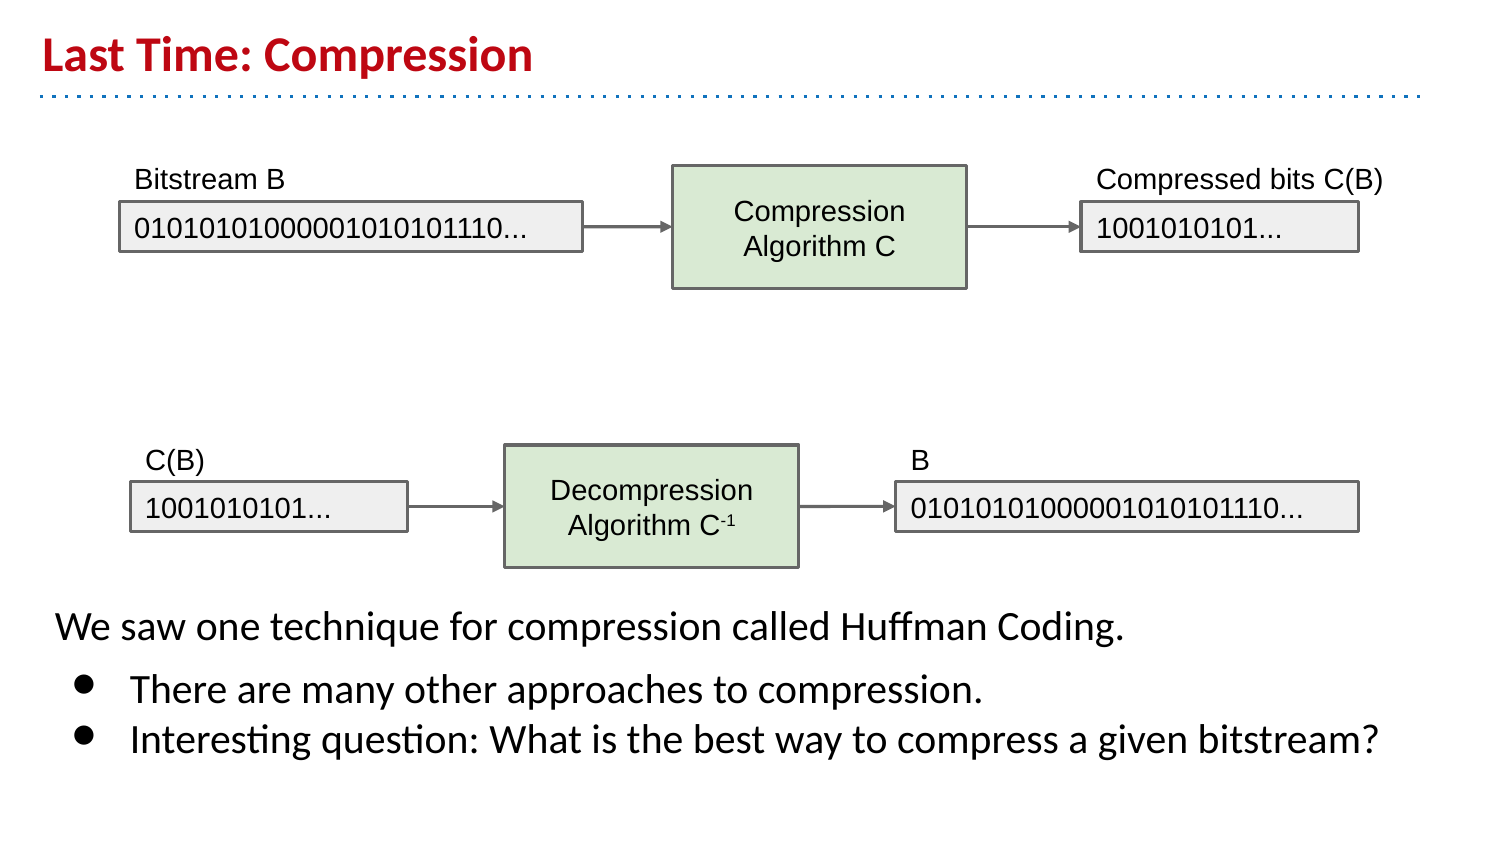

# Last Time: Compression
Bitstream B
Compressed bits C(B)
Compression
Algorithm C
01010101000001010101110...
1001010101...
C(B)

B
Decompression
Algorithm C-1
01010101000001010101110...
1001010101...
We saw one technique for compression called Huffman Coding.
There are many other approaches to compression.
Interesting question: What is the best way to compress a given bitstream?